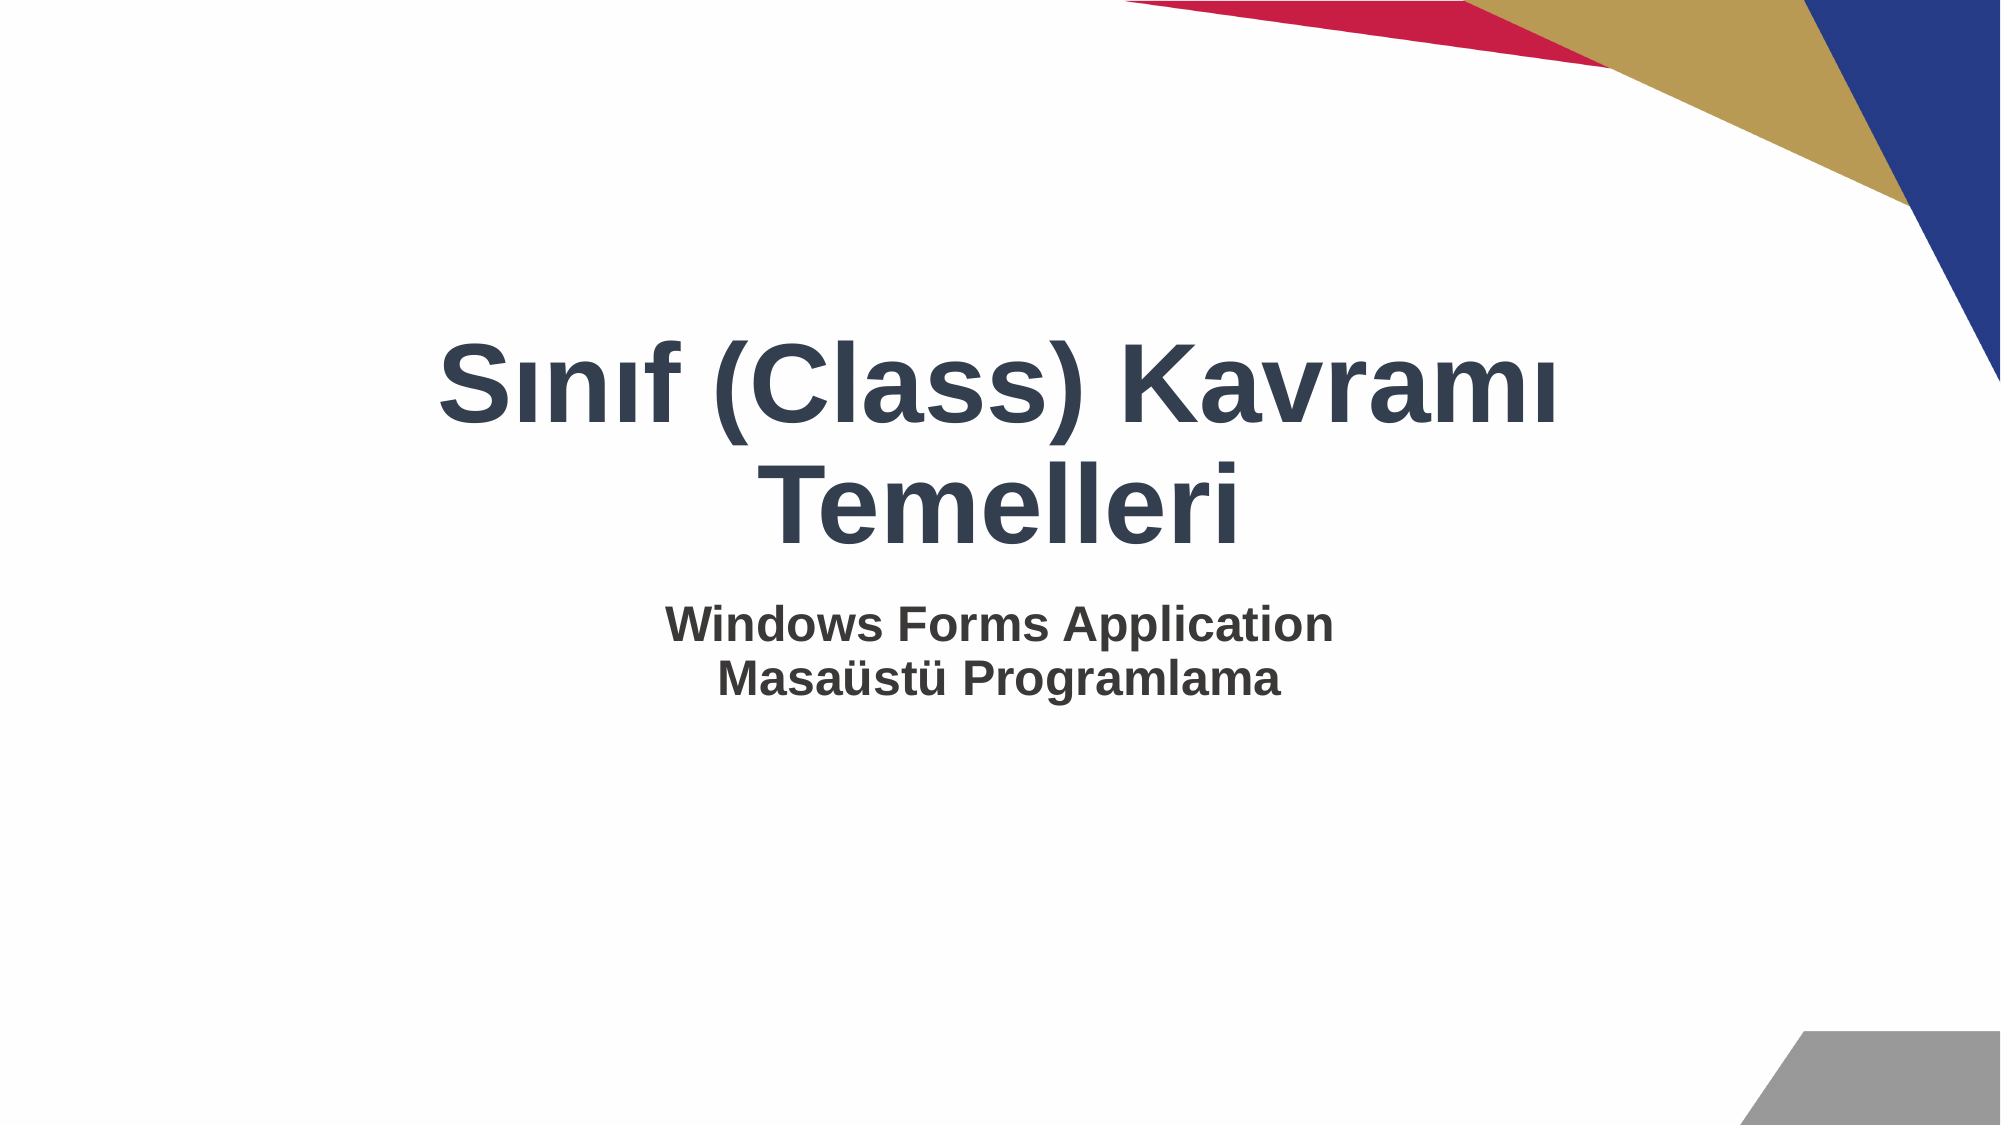

# Sınıf (Class) Kavramı Temelleri
Windows Forms Application
Masaüstü Programlama